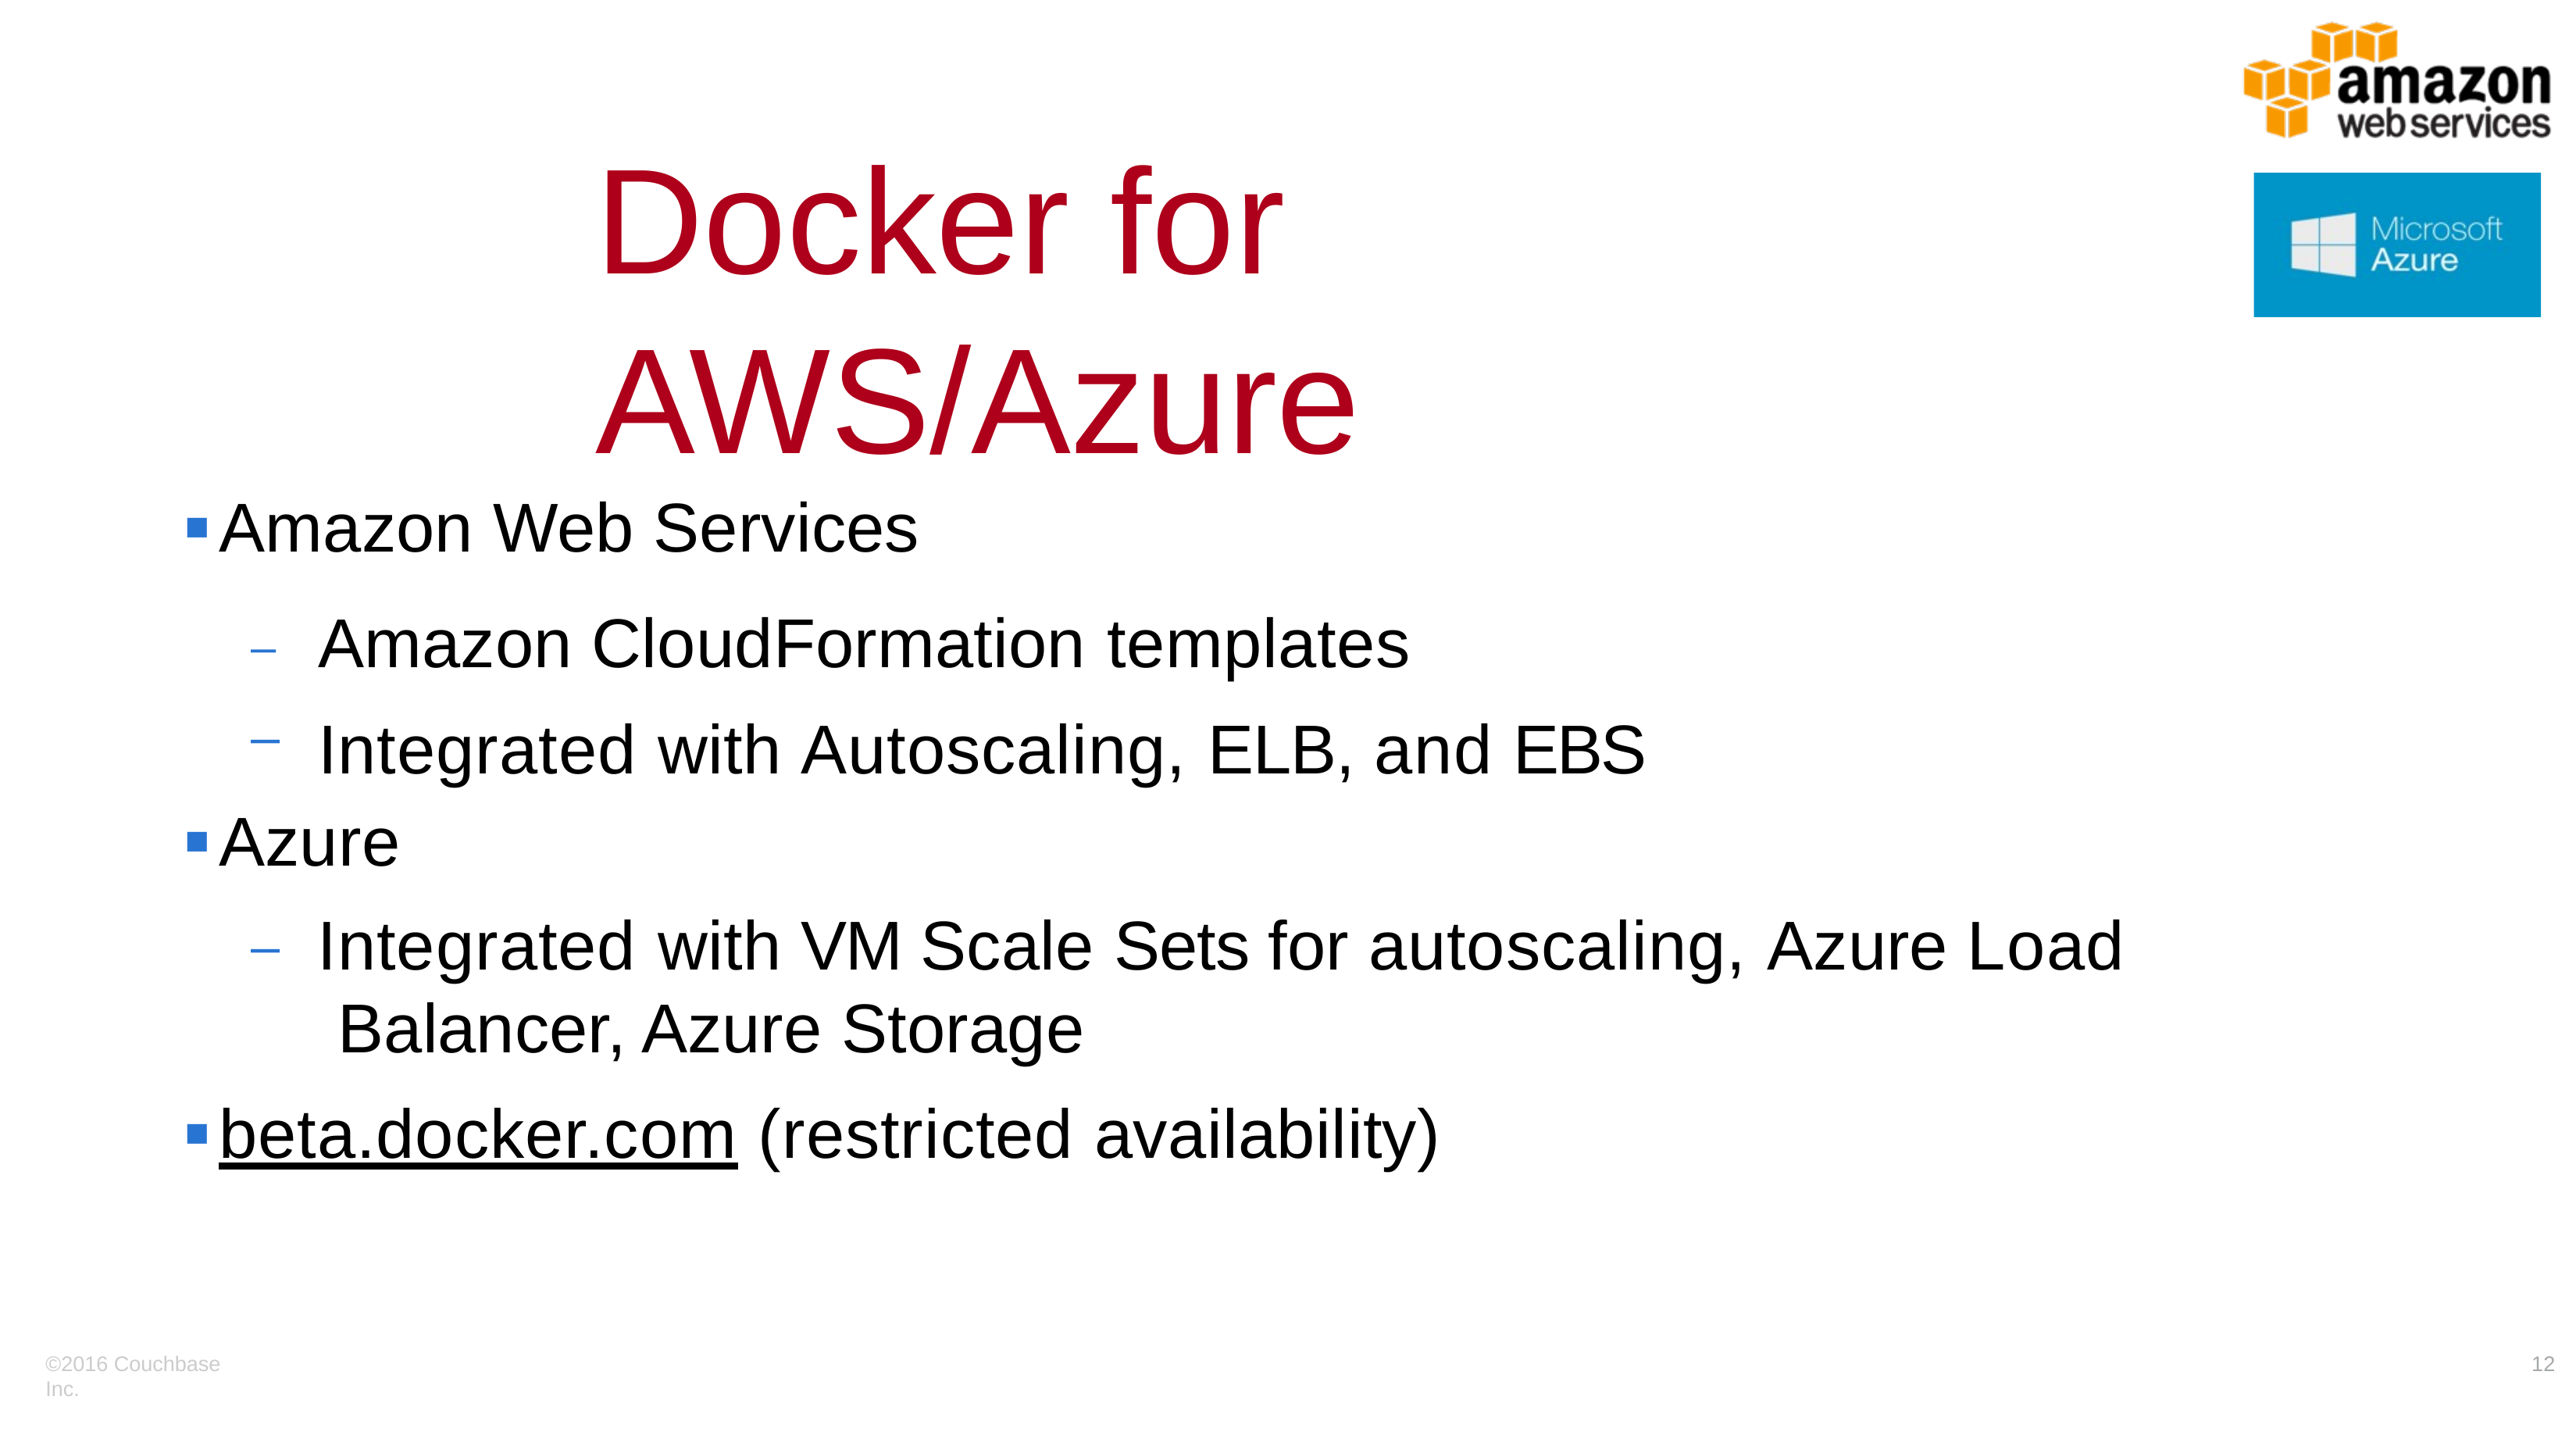

# Docker for AWS/Azure

Amazon Web Services
–	Amazon CloudFormation templates  Integrated with Autoscaling, ELB, and EBS
–
Azure
Integrated with VM Scale Sets for autoscaling, Azure Load  Balancer, Azure Storage
beta.docker.com (restricted availability)
–
©2016 Couchbase Inc.
12